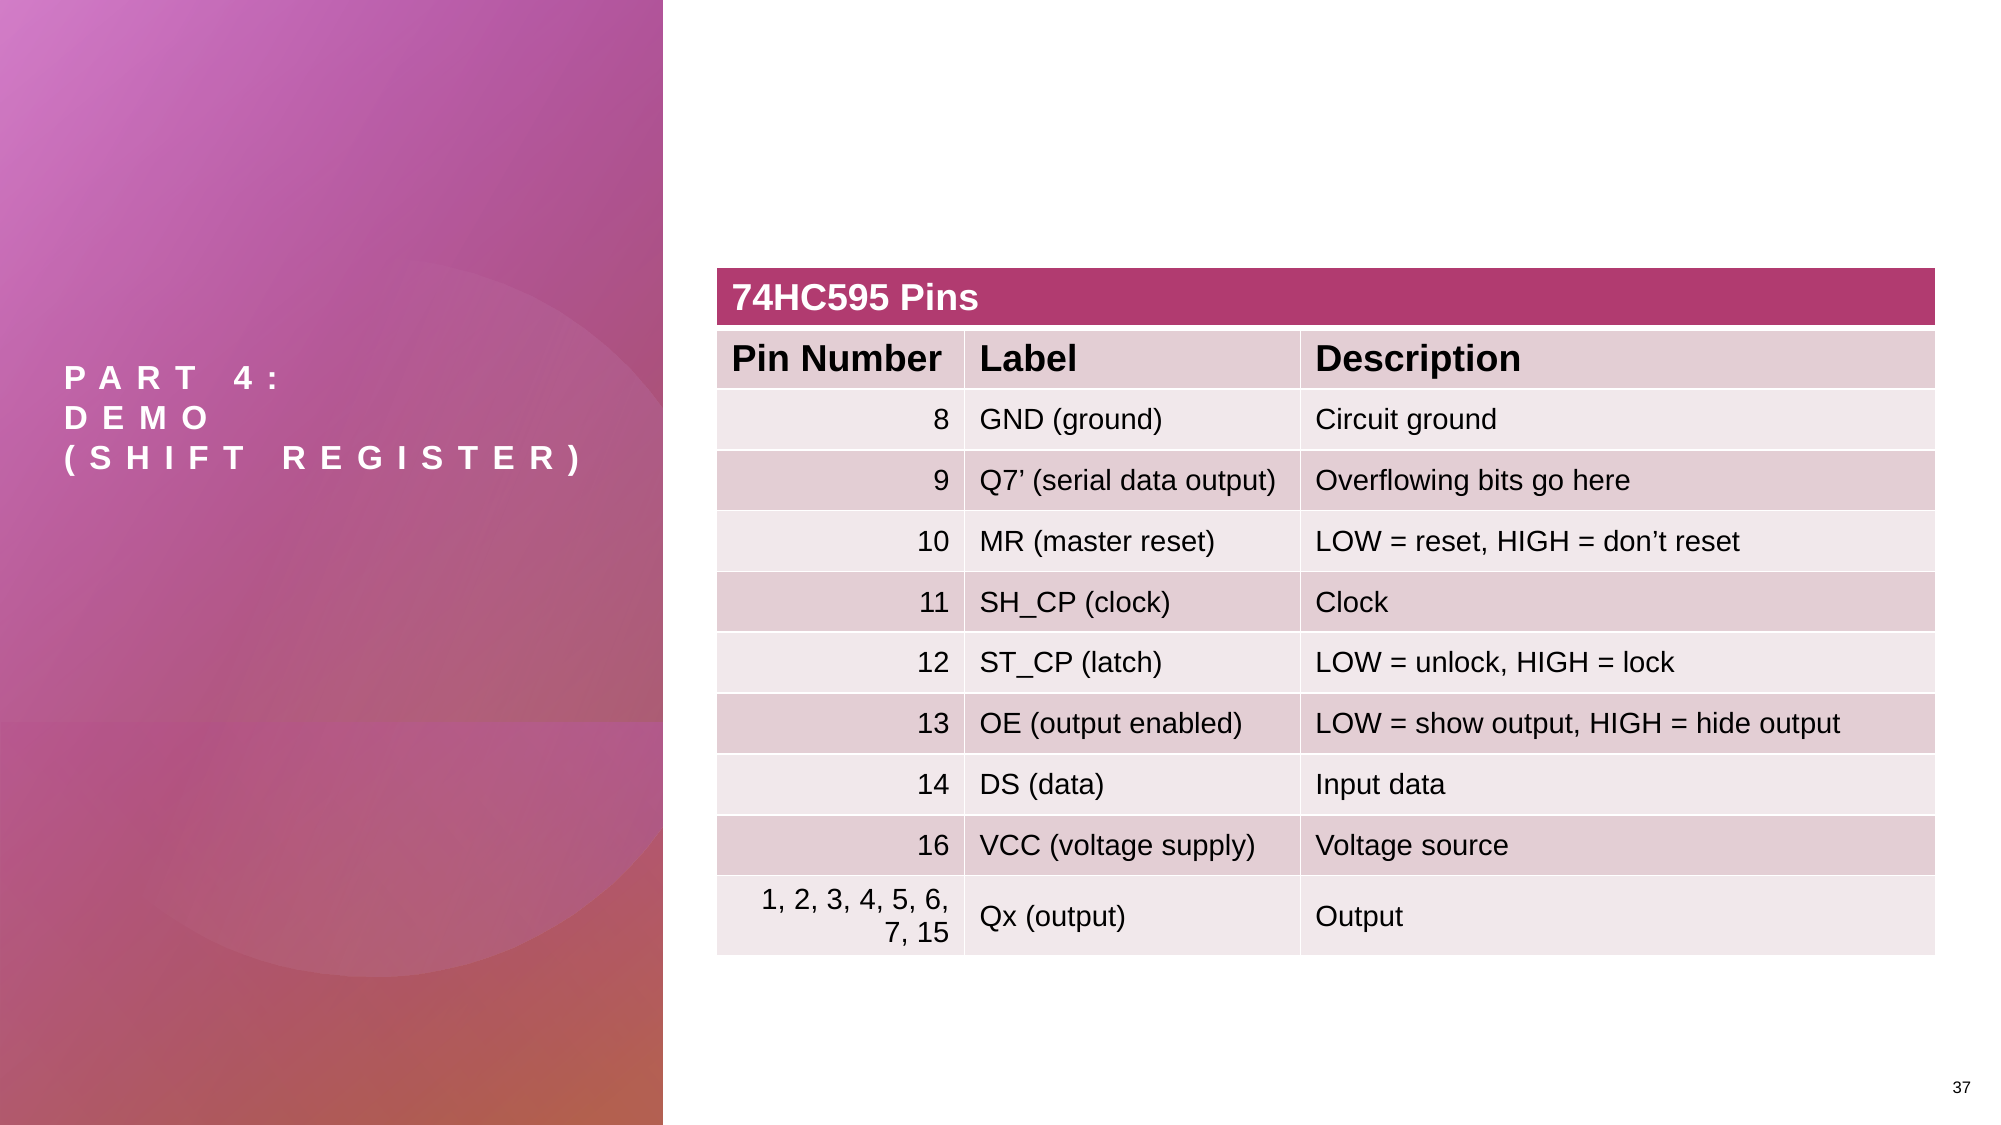

# Part 4: Demo (Shift Register)

| 74HC595 Pins | 74HC595 Pins |  |
| --- | --- | --- |
| Pin Number | Label | Description |
| 8 | GND (ground) | Circuit ground |
| 9 | Q7’ (serial data output) | Overflowing bits go here |
| 10 | MR (master reset) | LOW = reset, HIGH = don’t reset |
| 11 | SH\_CP (clock) | Clock |
| 12 | ST\_CP (latch) | LOW = unlock, HIGH = lock |
| 13 | OE (output enabled) | LOW = show output, HIGH = hide output |
| 14 | DS (data) | Input data |
| 16 | VCC (voltage supply) | Voltage source |
| 1, 2, 3, 4, 5, 6, 7, 15 | Qx (output) | Output |

37